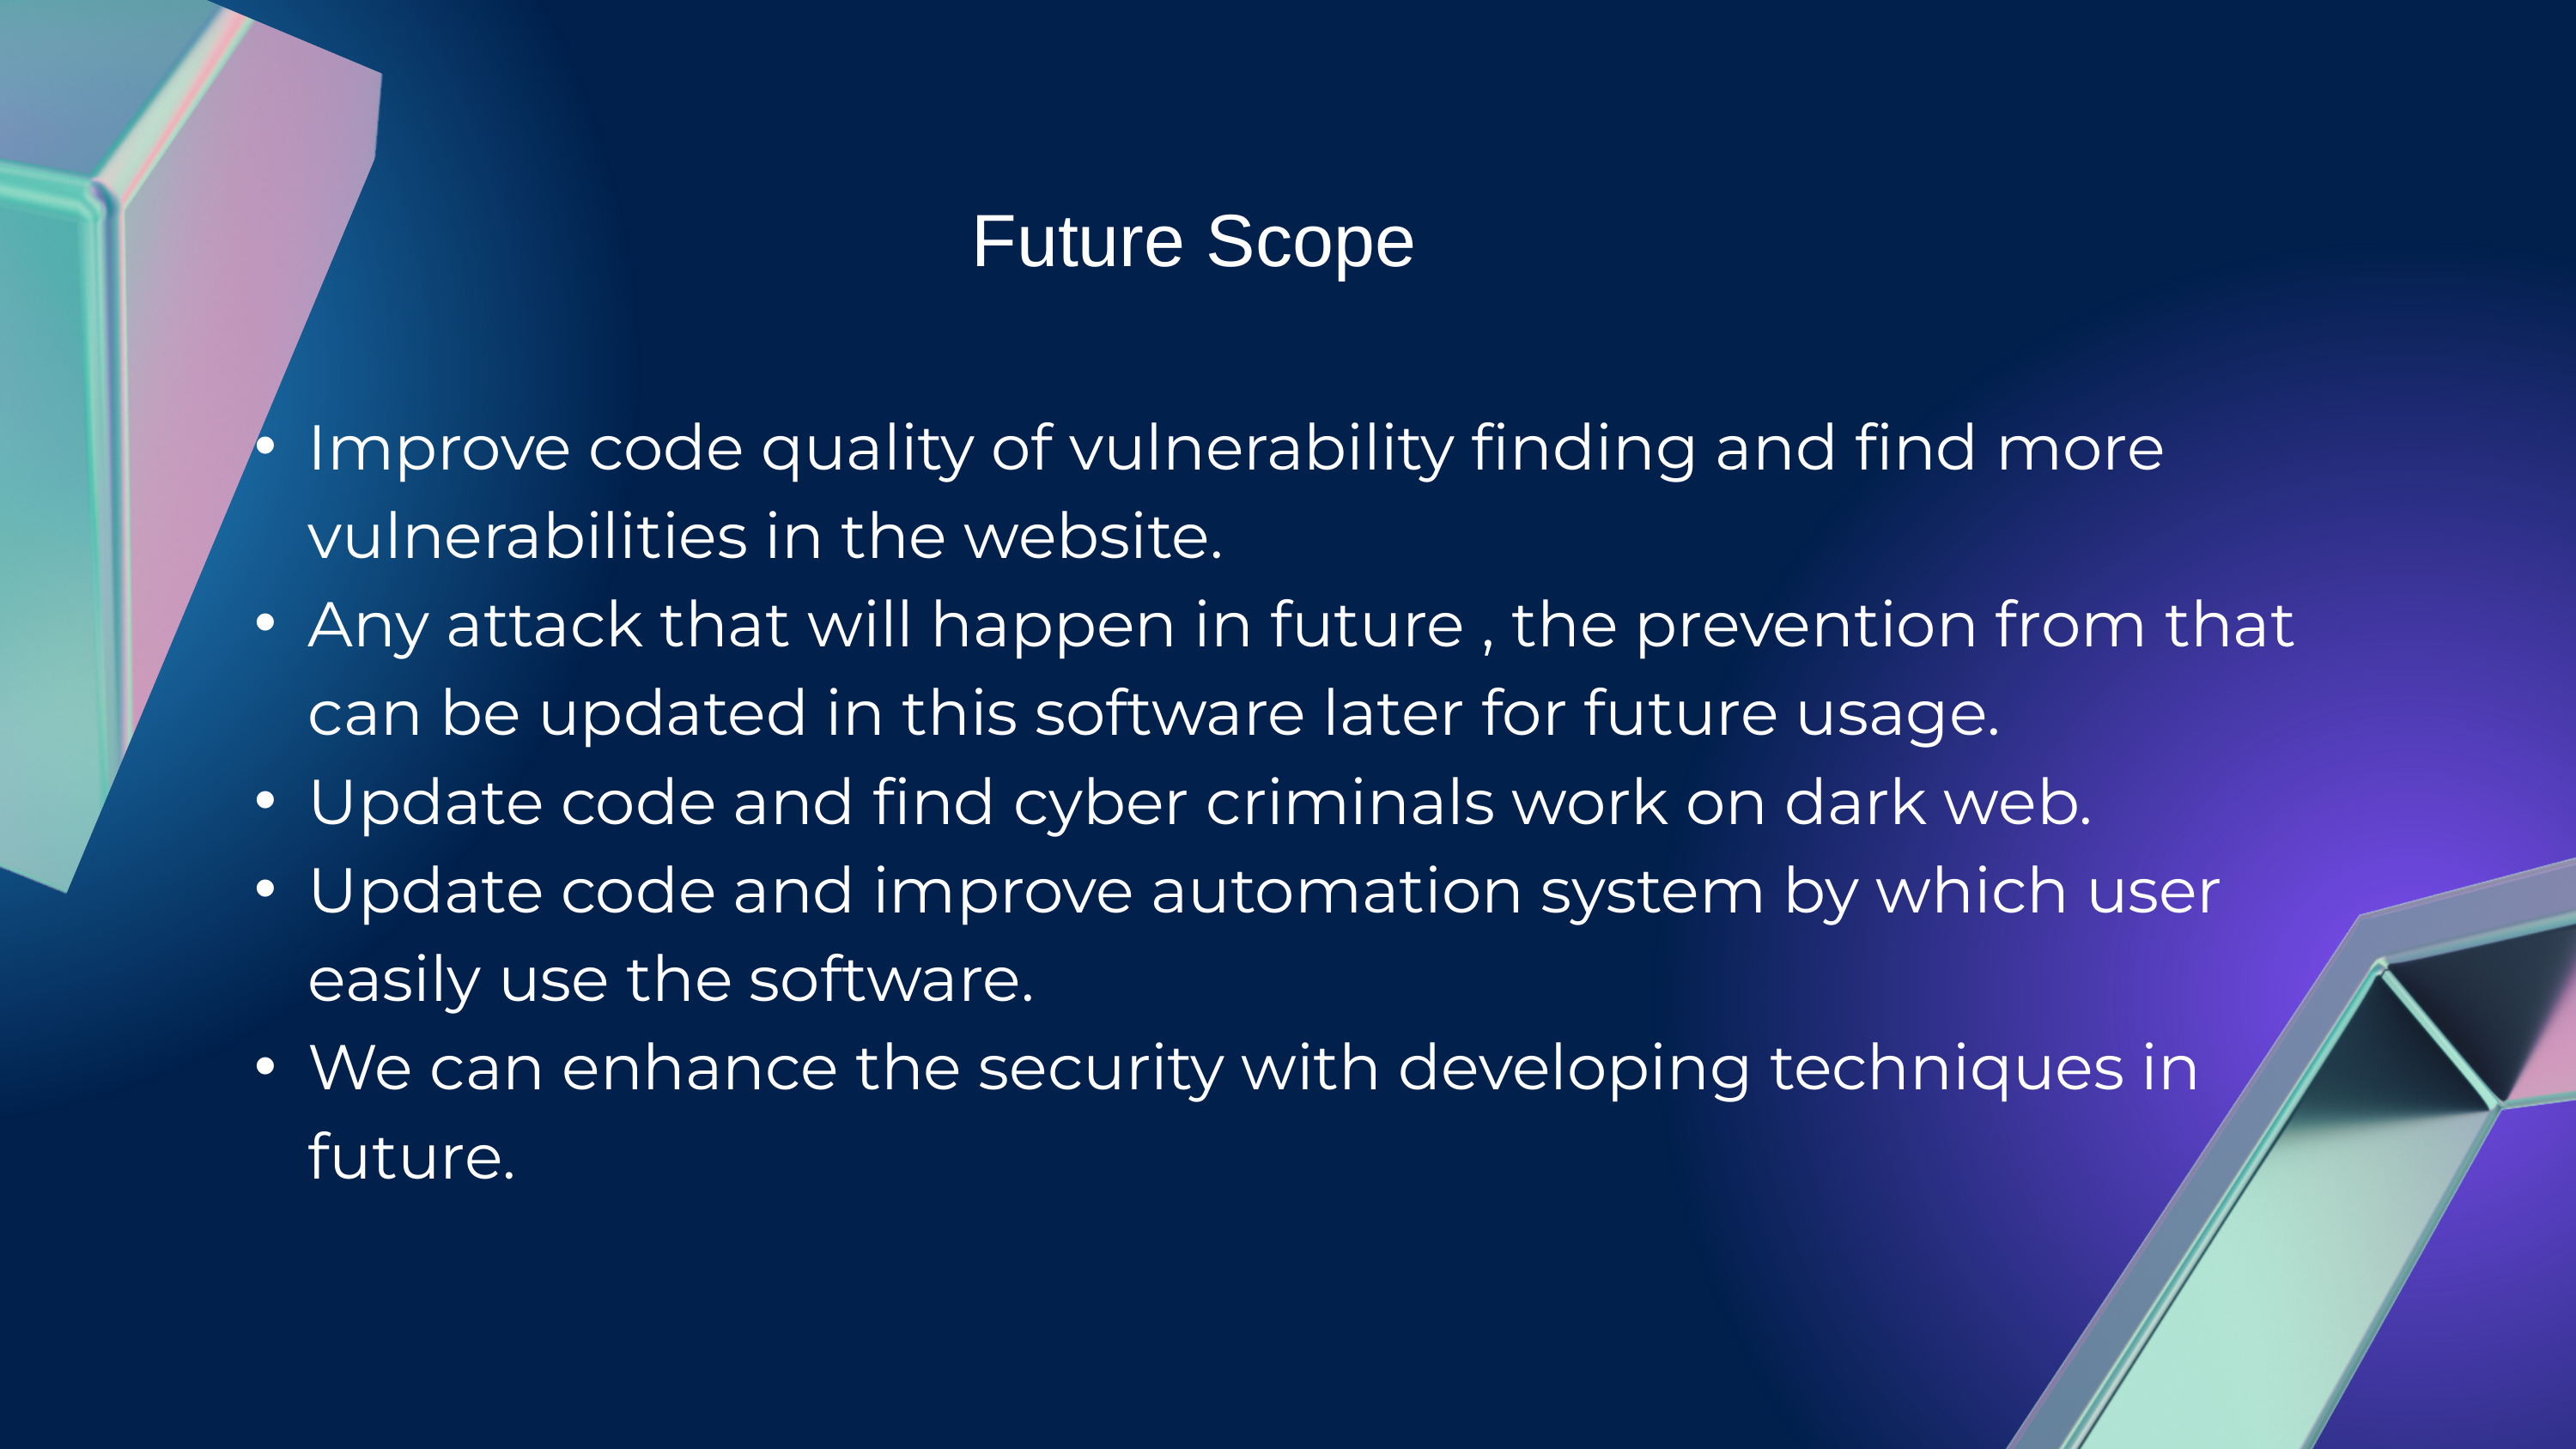

Future Scope
Improve code quality of vulnerability finding and find more vulnerabilities in the website.
Any attack that will happen in future , the prevention from that can be updated in this software later for future usage.
Update code and find cyber criminals work on dark web.
Update code and improve automation system by which user easily use the software.
We can enhance the security with developing techniques in future.